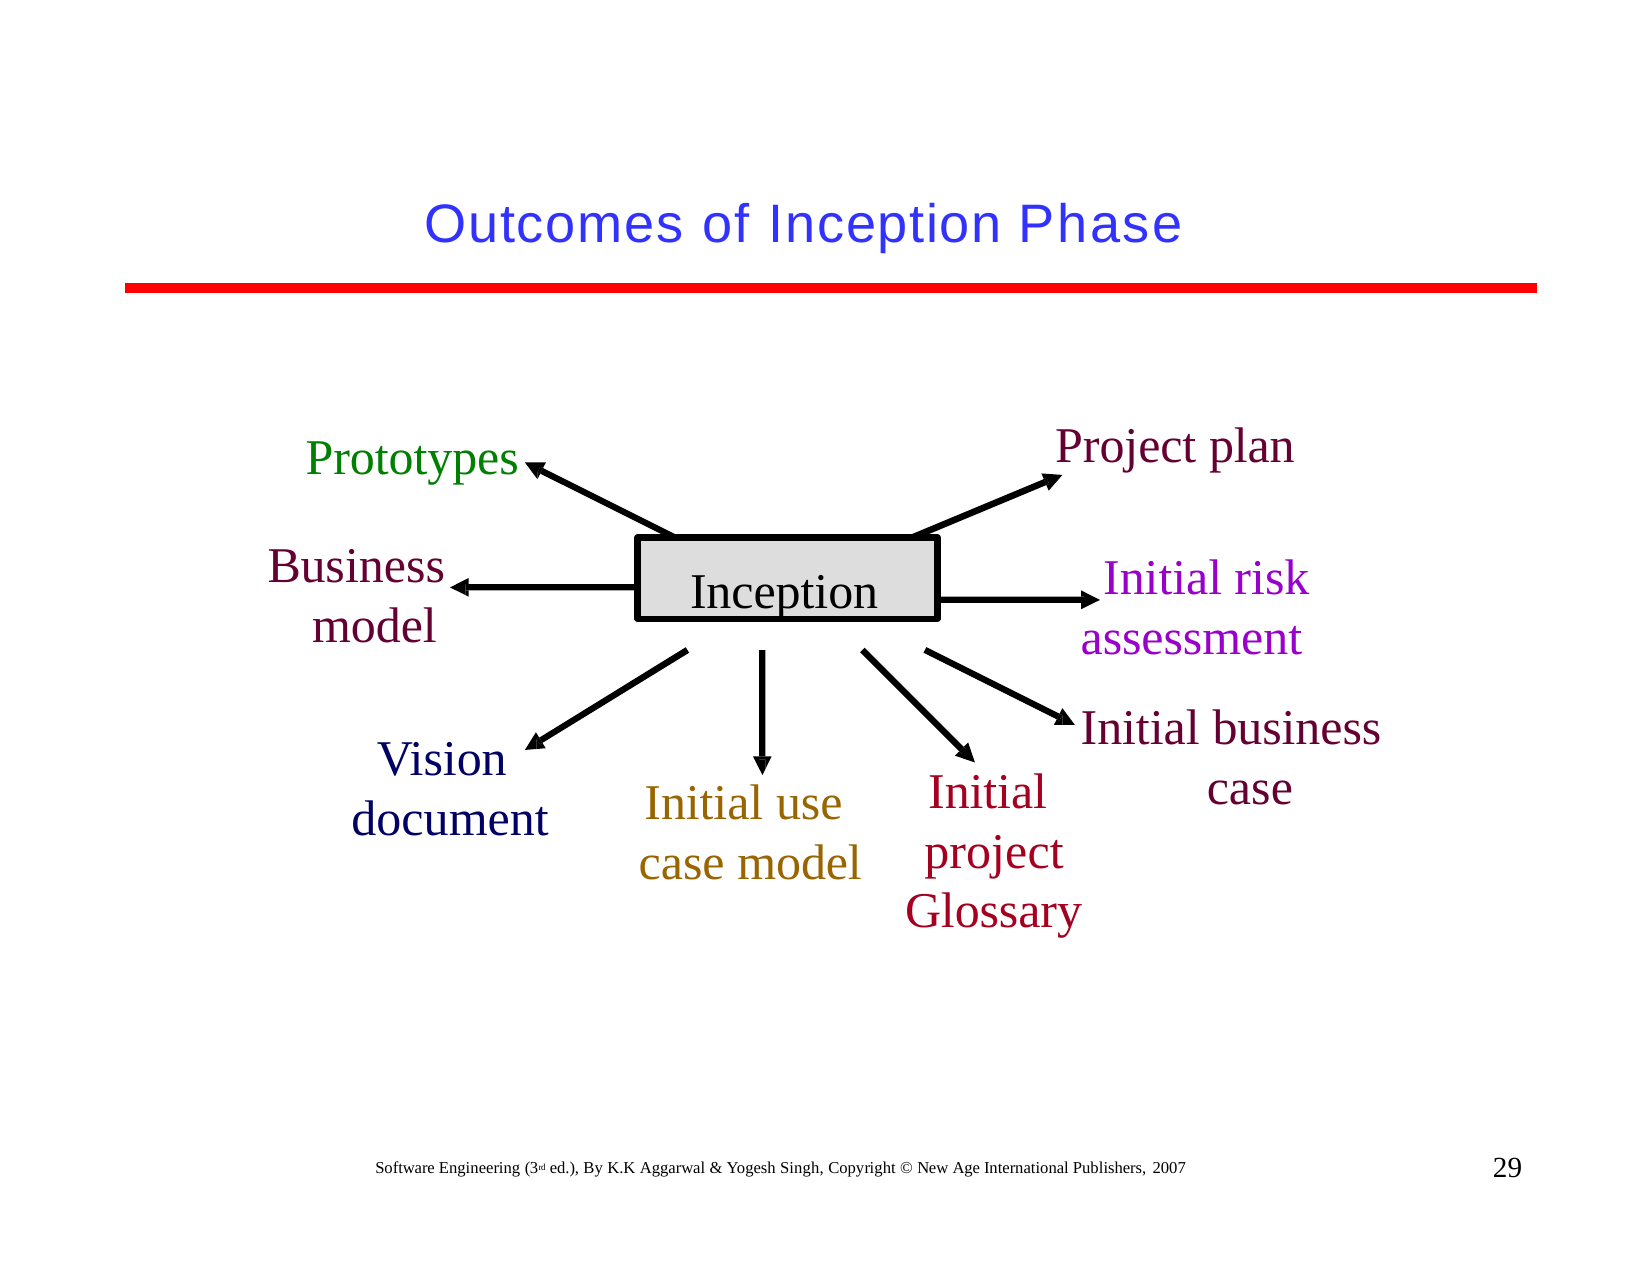

# Outcomes of Inception Phase

Project plan
Prototypes

Business  model
Inception
Initial risk  assessment
Initial business  case

Vision  document
Initial  project
Initial use  case model
Glossary
29
Software Engineering (3rd  ed.), By K.K Aggarwal & Yogesh Singh, Copyright © New Age International Publishers, 2007